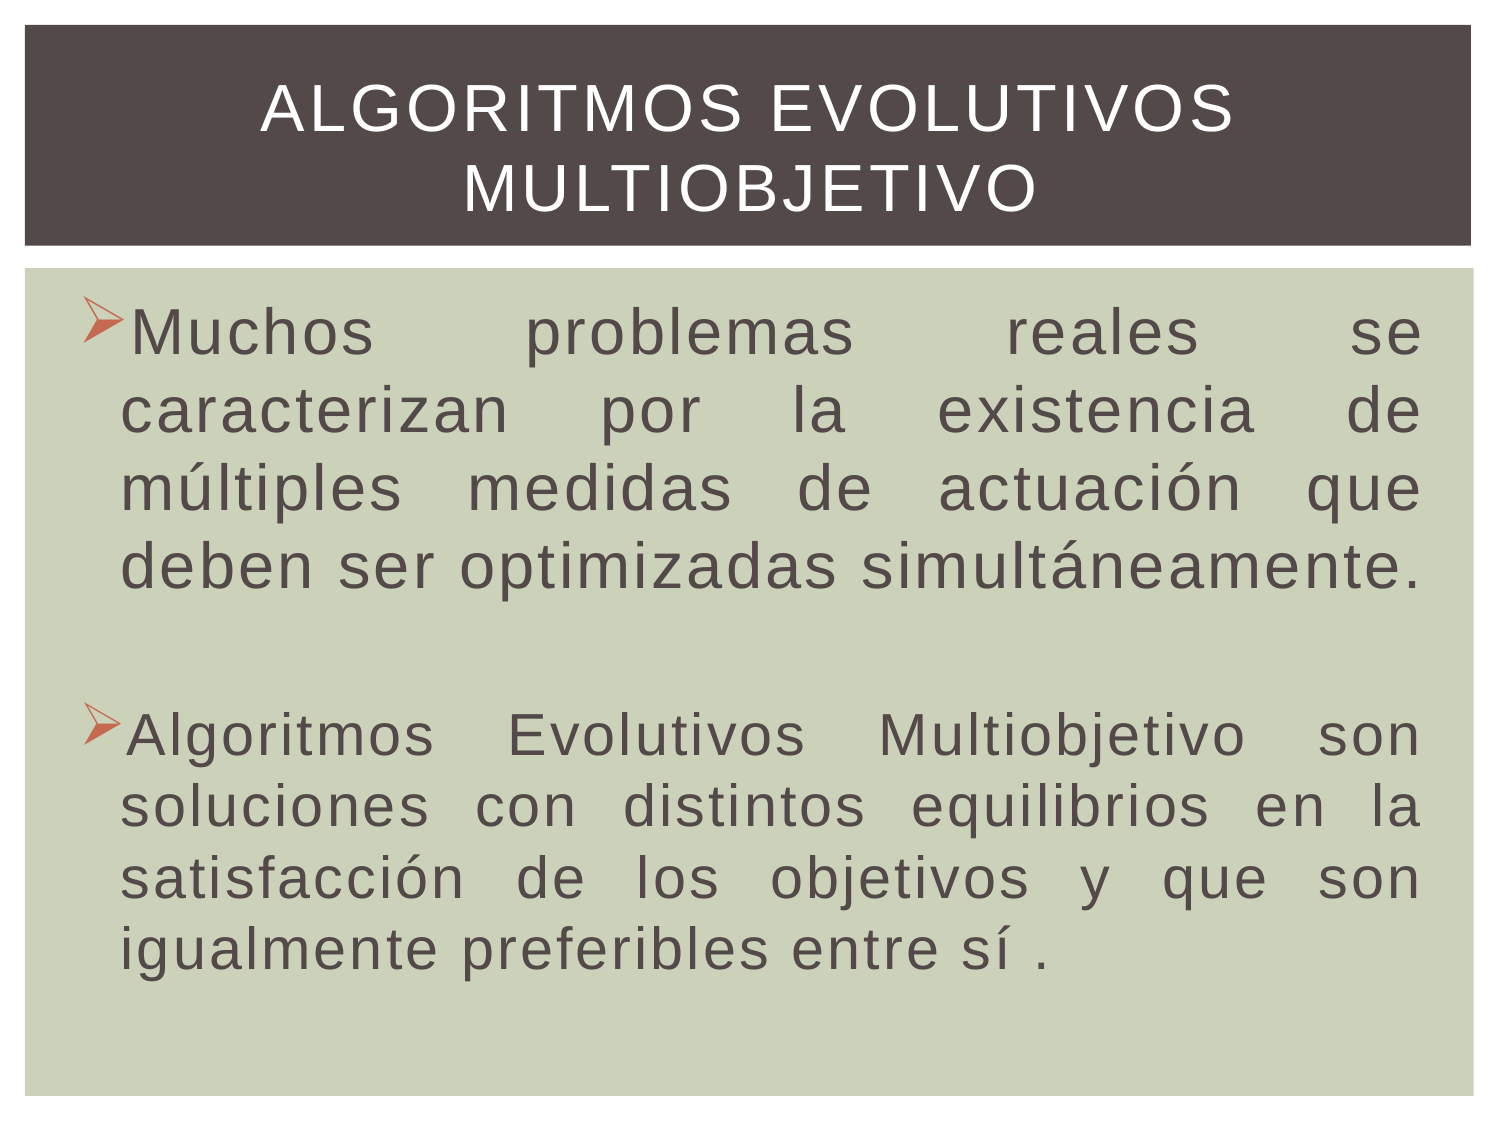

# Algoritmos Evolutivos Multiobjetivo
Muchos problemas reales se caracterizan por la existencia de múltiples medidas de actuación que deben ser optimizadas simultáneamente.

Algoritmos Evolutivos Multiobjetivo son soluciones con distintos equilibrios en la satisfacción de los objetivos y que son igualmente preferibles entre sí .